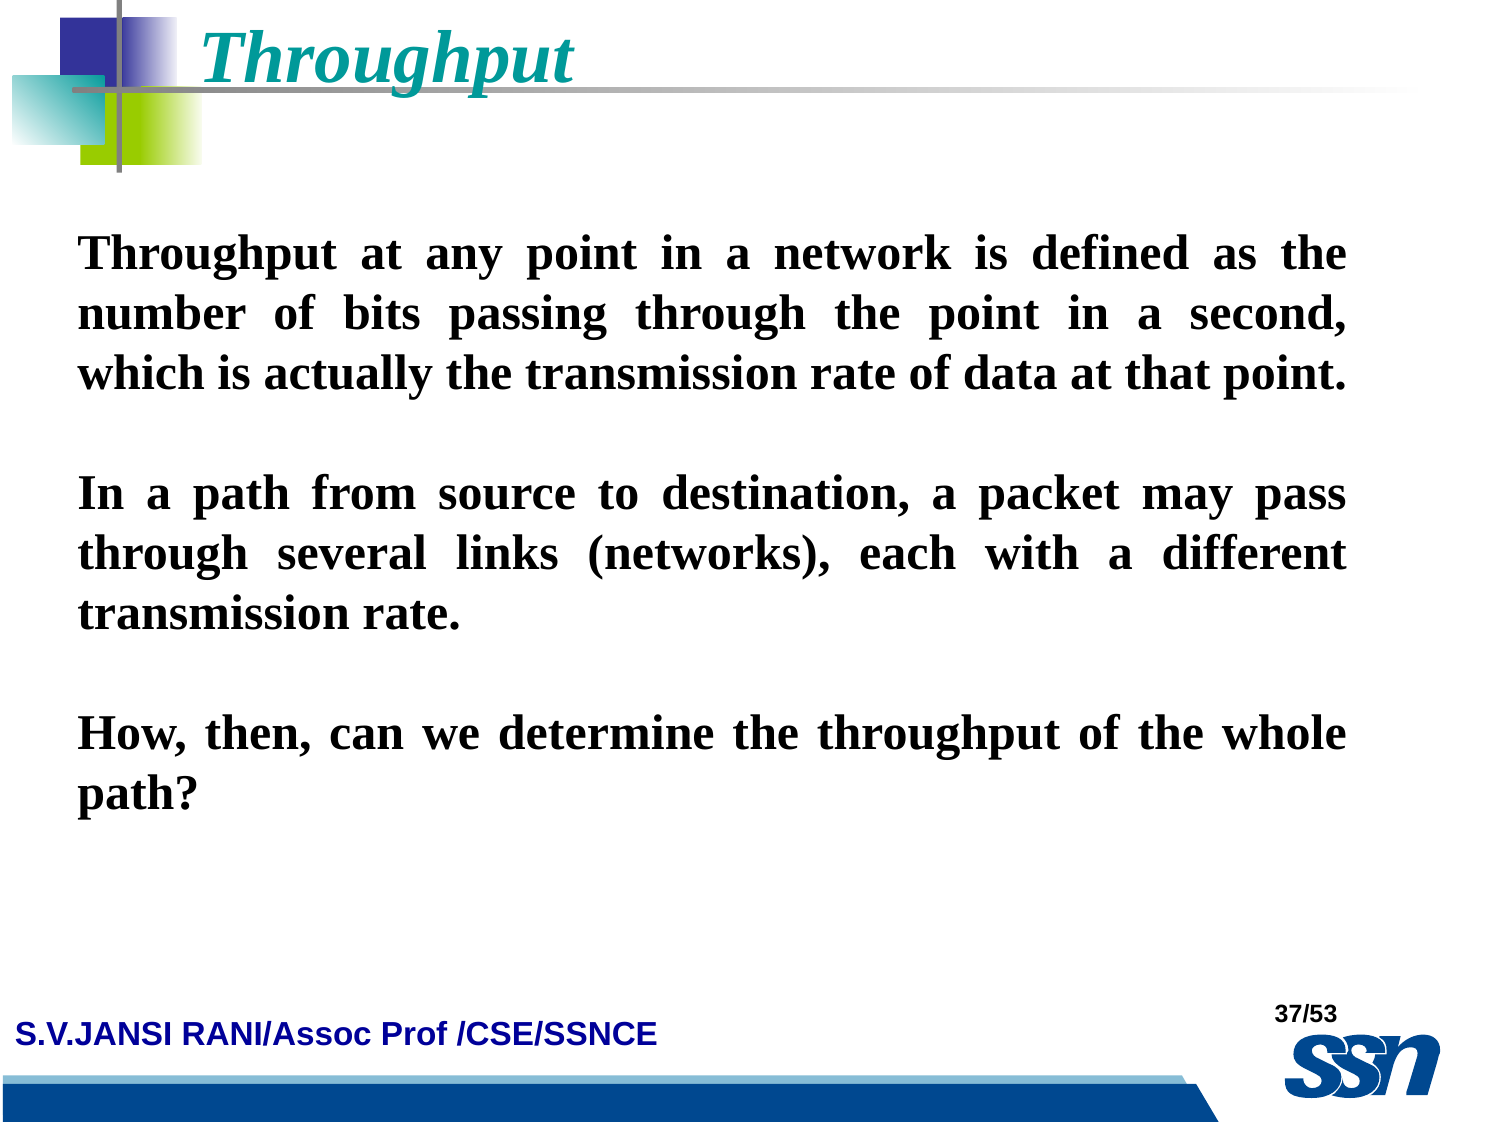

Throughput

Throughput at any point in a network is defined as the number of bits passing through the point in a second, which is actually the transmission rate of data at that point.

In a path from source to destination, a packet may pass through several links (networks), each with a different transmission rate.

How, then, can we determine the throughput of the whole path?